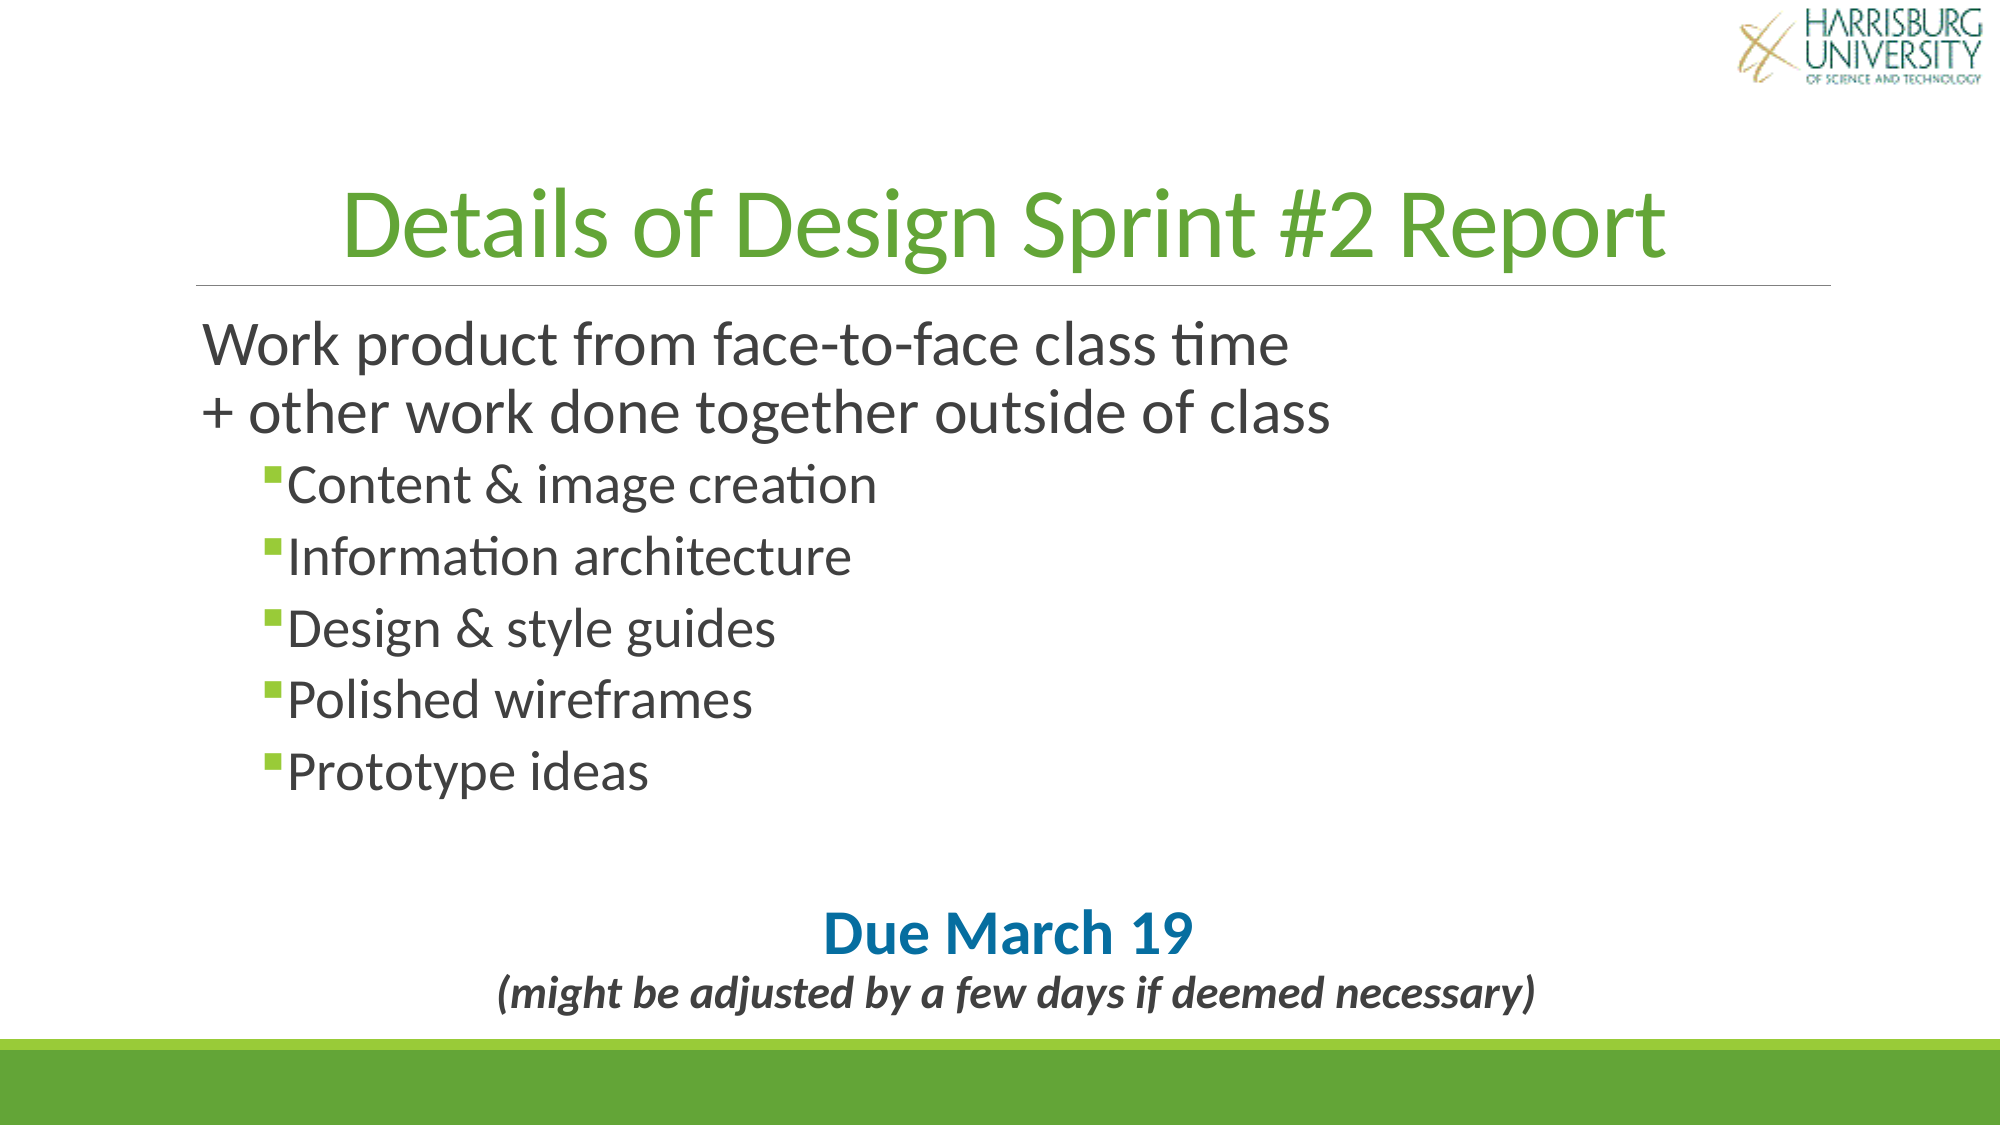

# Details of Design Sprint #2 Report
Work product from face-to-face class time
+ other work done together outside of class
Content & image creation
Information architecture
Design & style guides
Polished wireframes
Prototype ideas
Due March 19
(might be adjusted by a few days if deemed necessary)